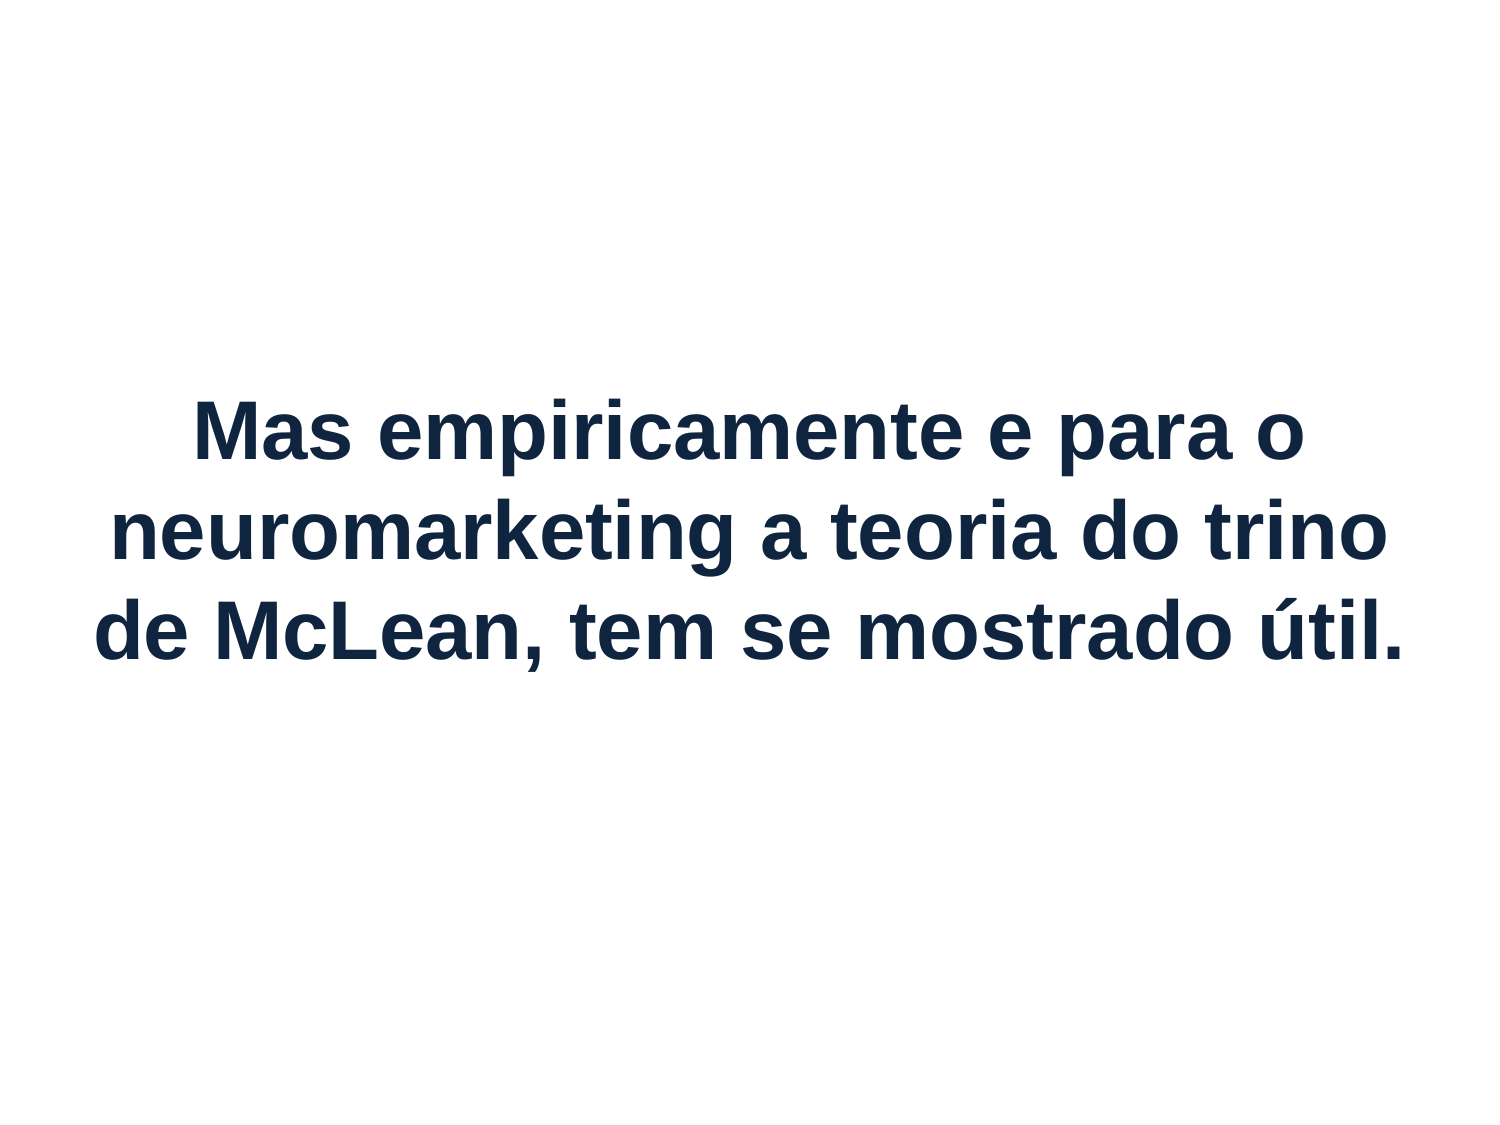

# Mas empiricamente e para o neuromarketing a teoria do trino de McLean, tem se mostrado útil.